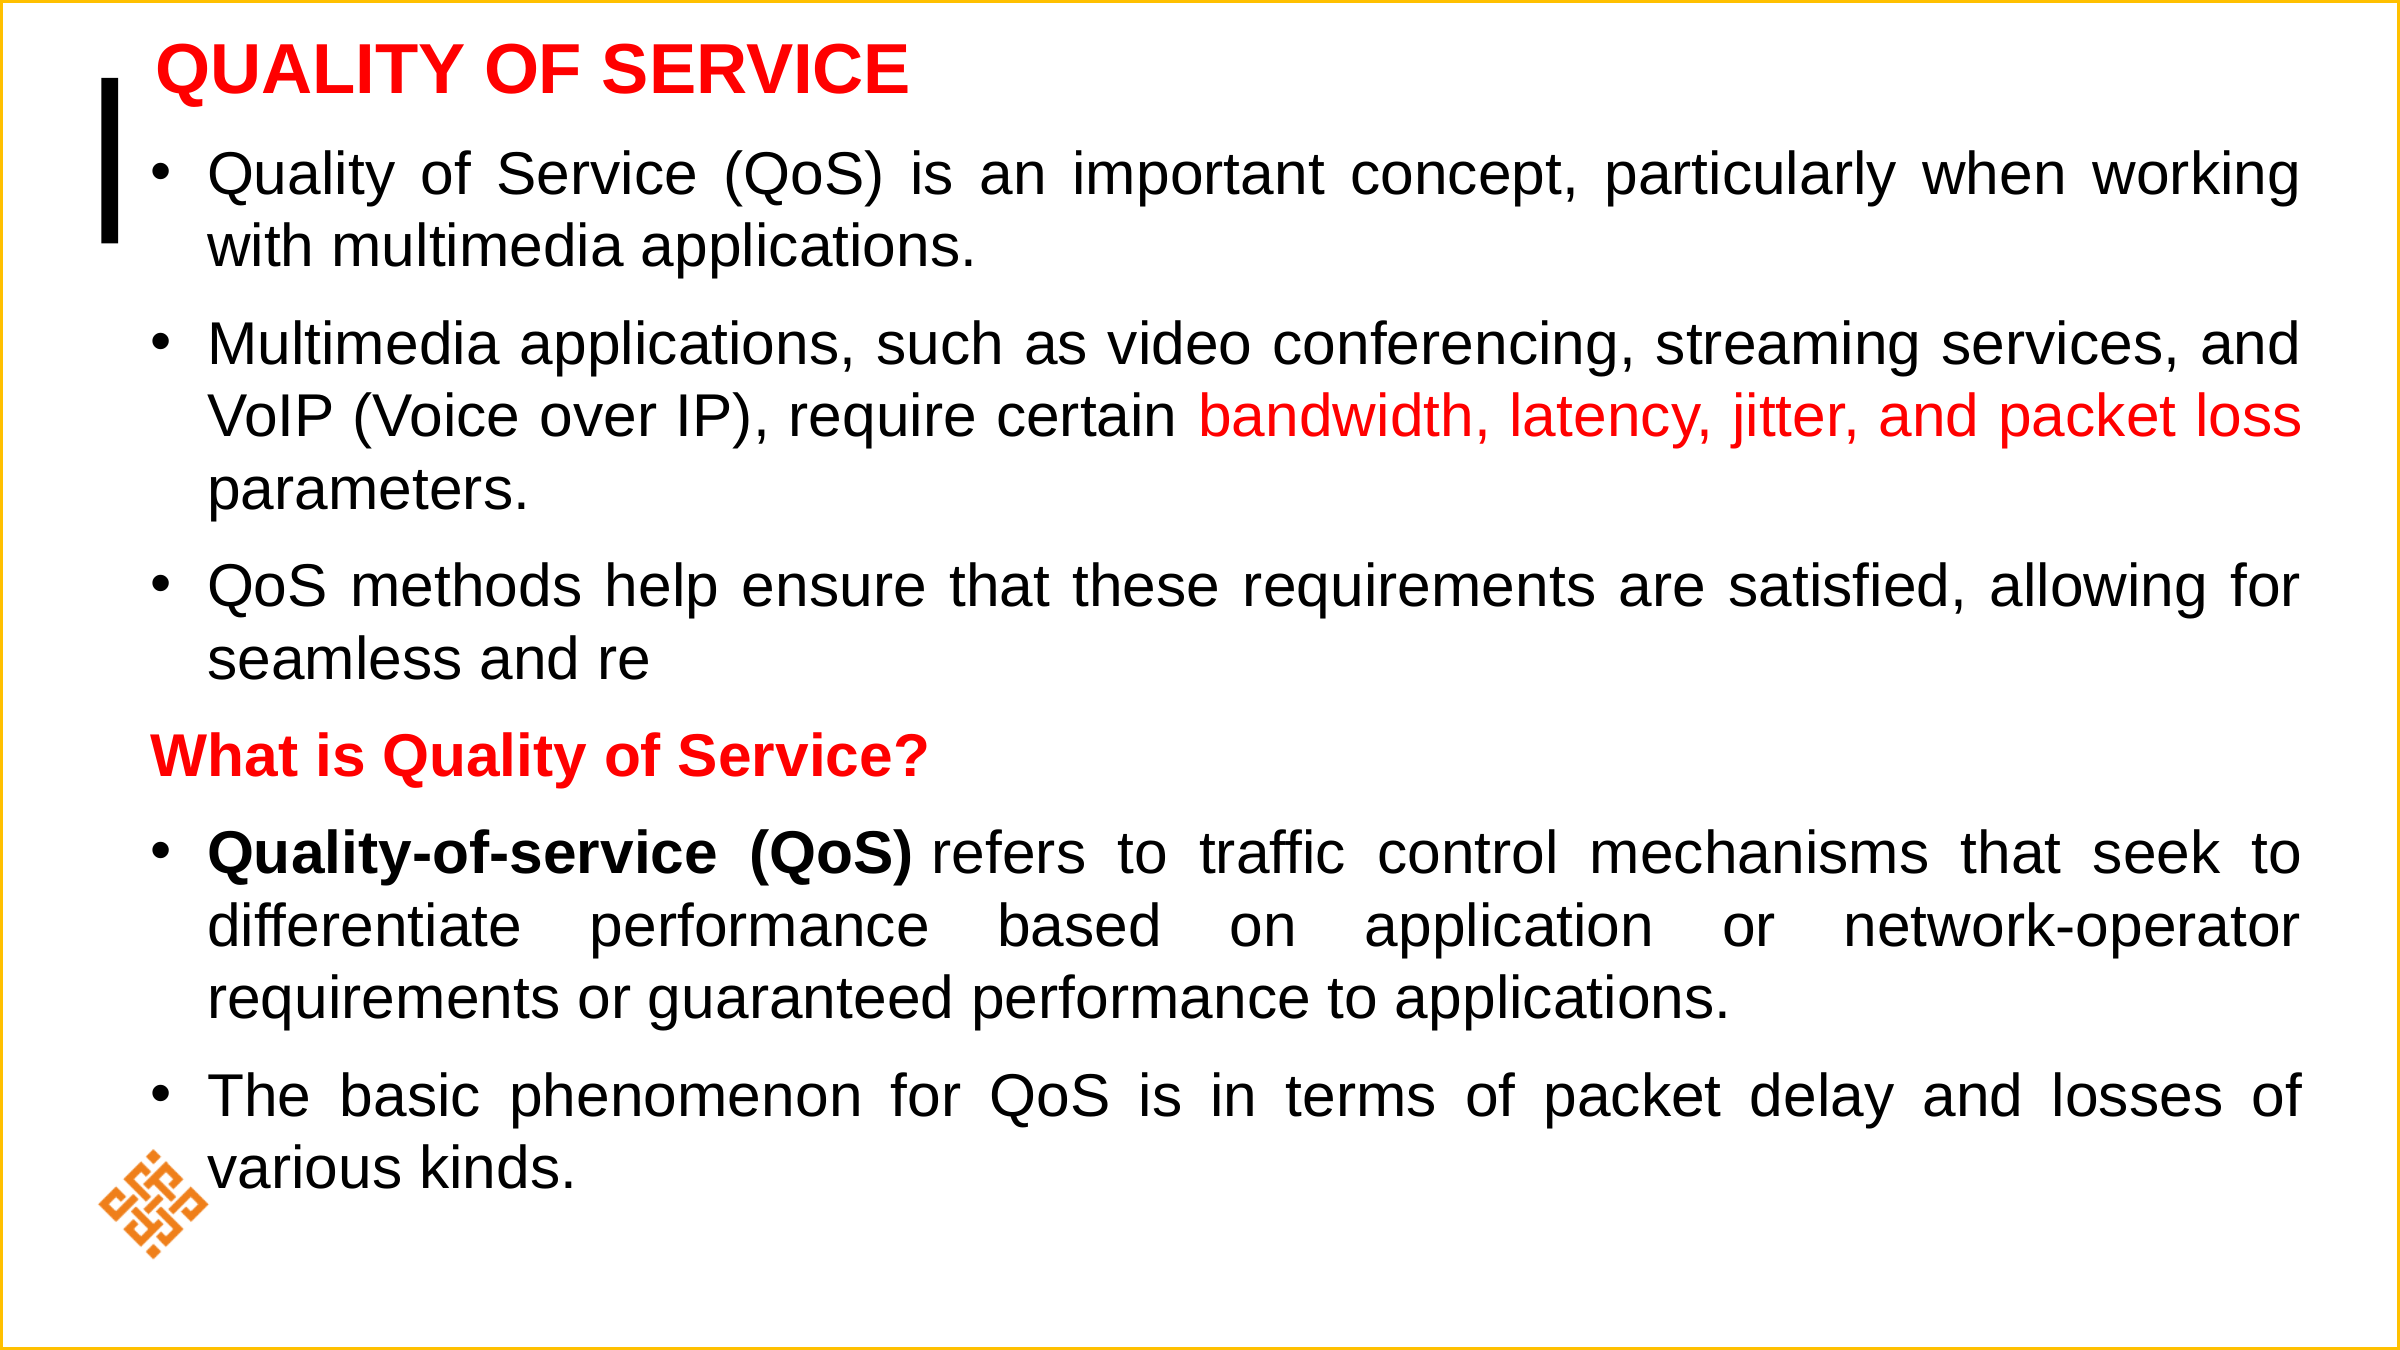

# Quality of Service
Quality of Service (QoS) is an important concept, particularly when working with multimedia applications.
Multimedia applications, such as video conferencing, streaming services, and VoIP (Voice over IP), require certain bandwidth, latency, jitter, and packet loss parameters.
QoS methods help ensure that these requirements are satisfied, allowing for seamless and re
What is Quality of Service?
Quality-of-service (QoS) refers to traffic control mechanisms that seek to differentiate performance based on application or network-operator requirements or guaranteed performance to applications.
The basic phenomenon for QoS is in terms of packet delay and losses of various kinds.